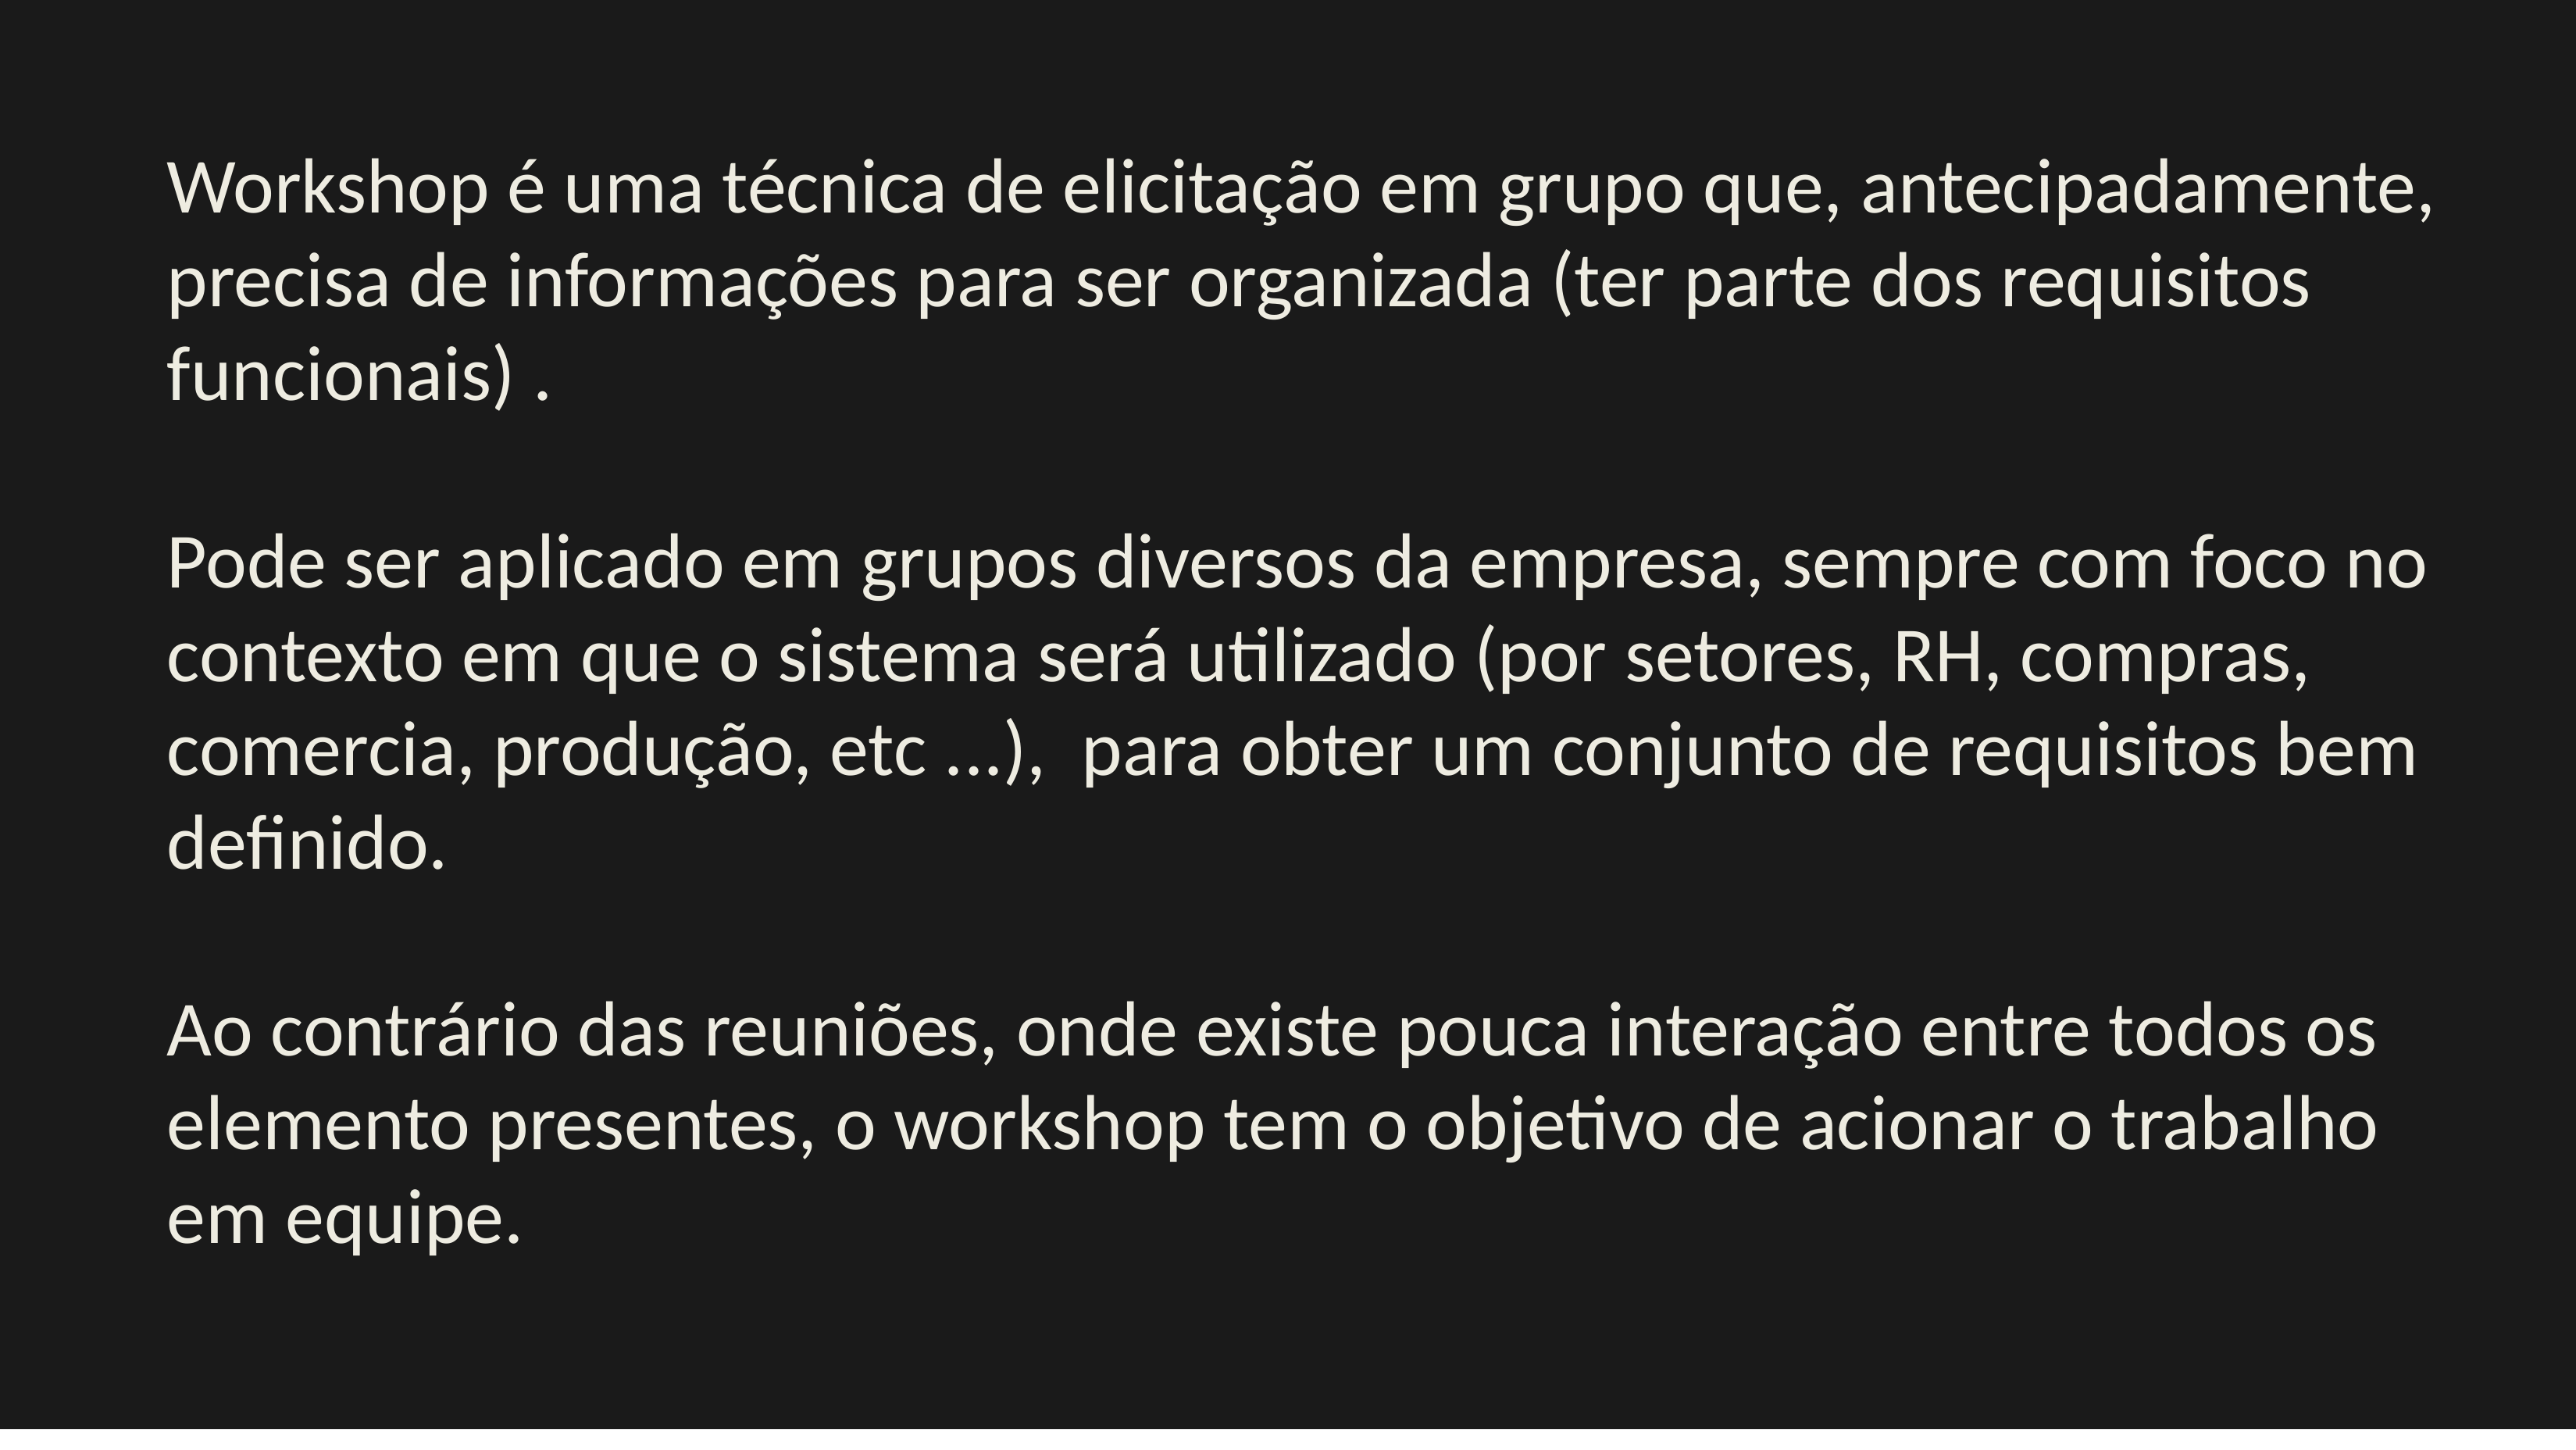

Workshop é uma técnica de elicitação em grupo que, antecipadamente, precisa de informações para ser organizada (ter parte dos requisitos funcionais) .

Pode ser aplicado em grupos diversos da empresa, sempre com foco no contexto em que o sistema será utilizado (por setores, RH, compras, comercia, produção, etc ...),  para obter um conjunto de requisitos bem definido.

Ao contrário das reuniões, onde existe pouca interação entre todos os elemento presentes, o workshop tem o objetivo de acionar o trabalho em equipe.